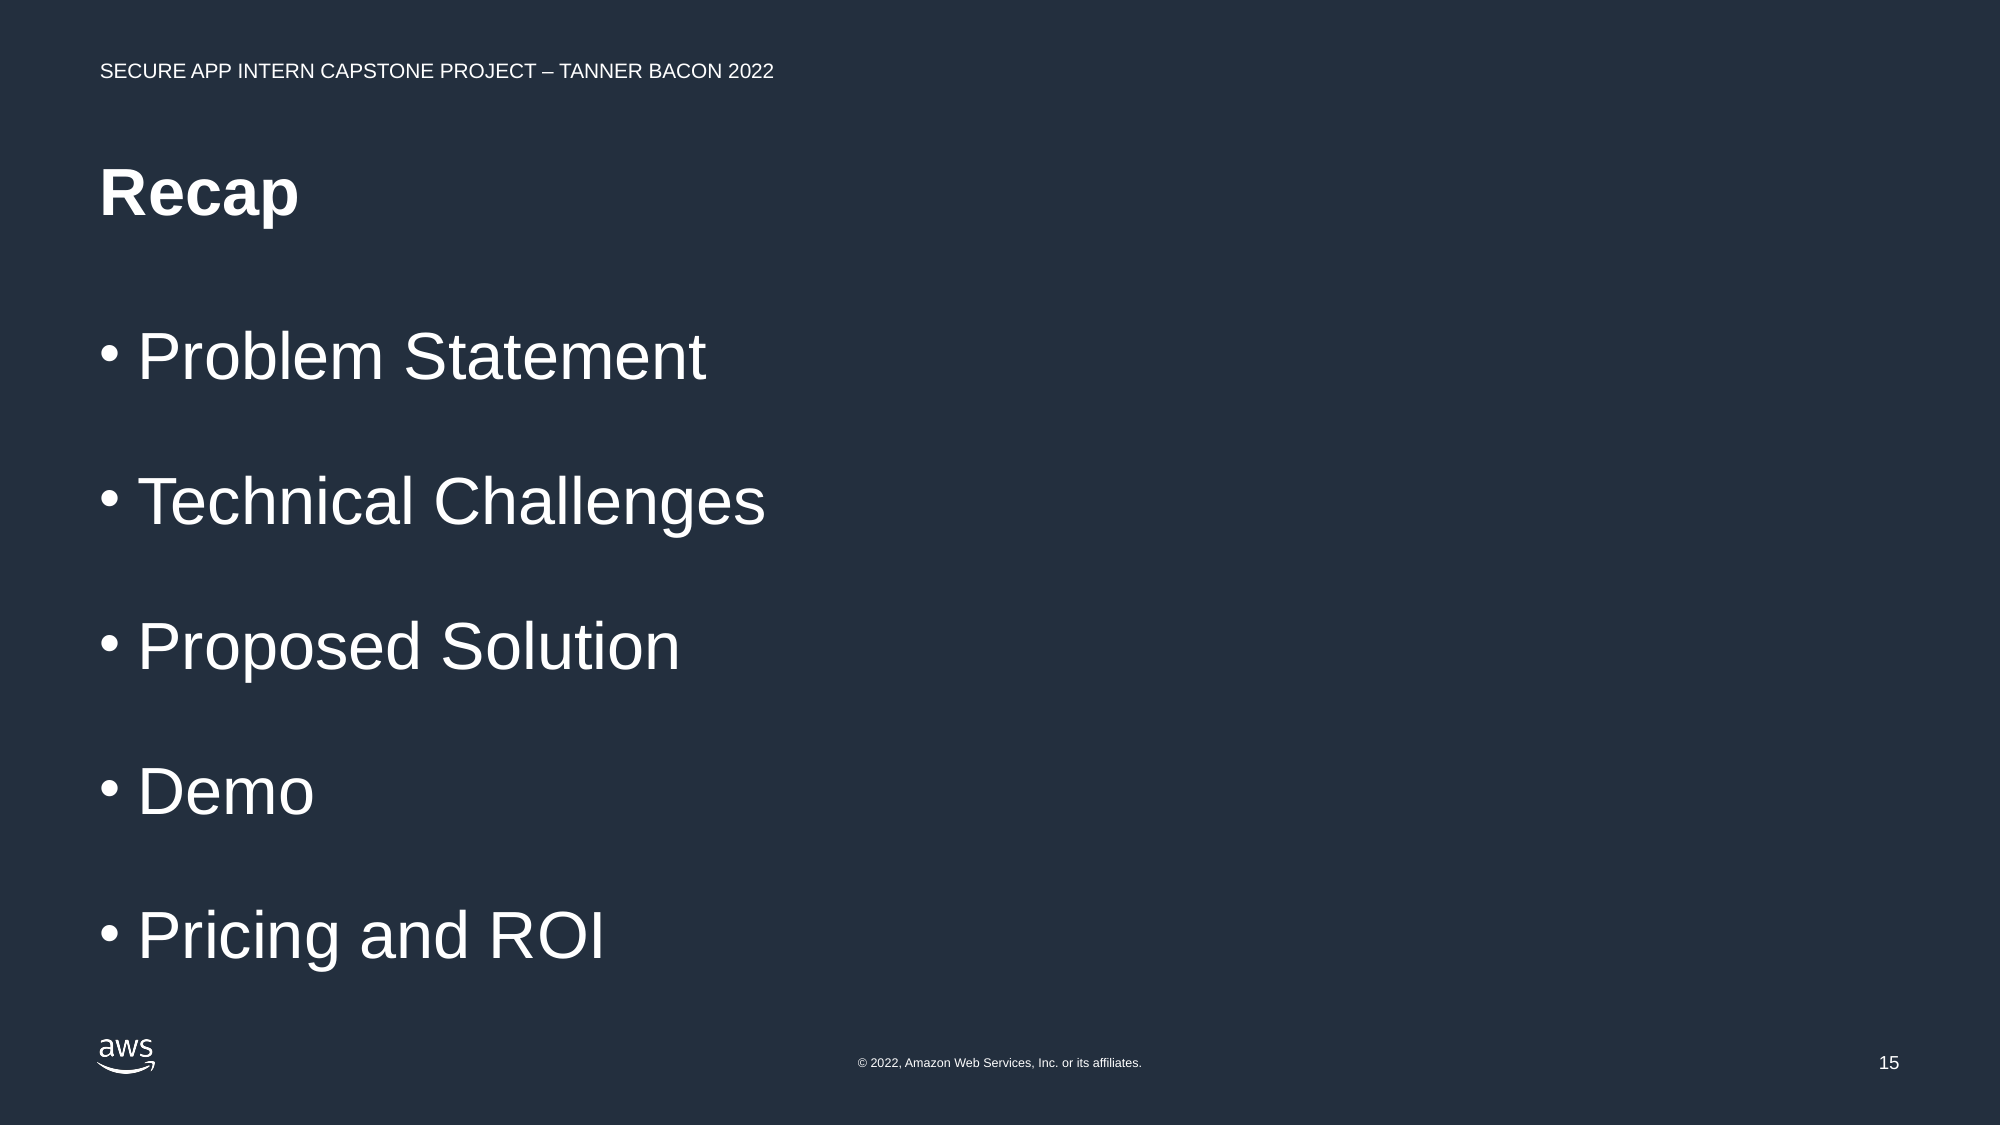

# Recap
Problem Statement
Technical Challenges
Proposed Solution
Demo
Pricing and ROI
15